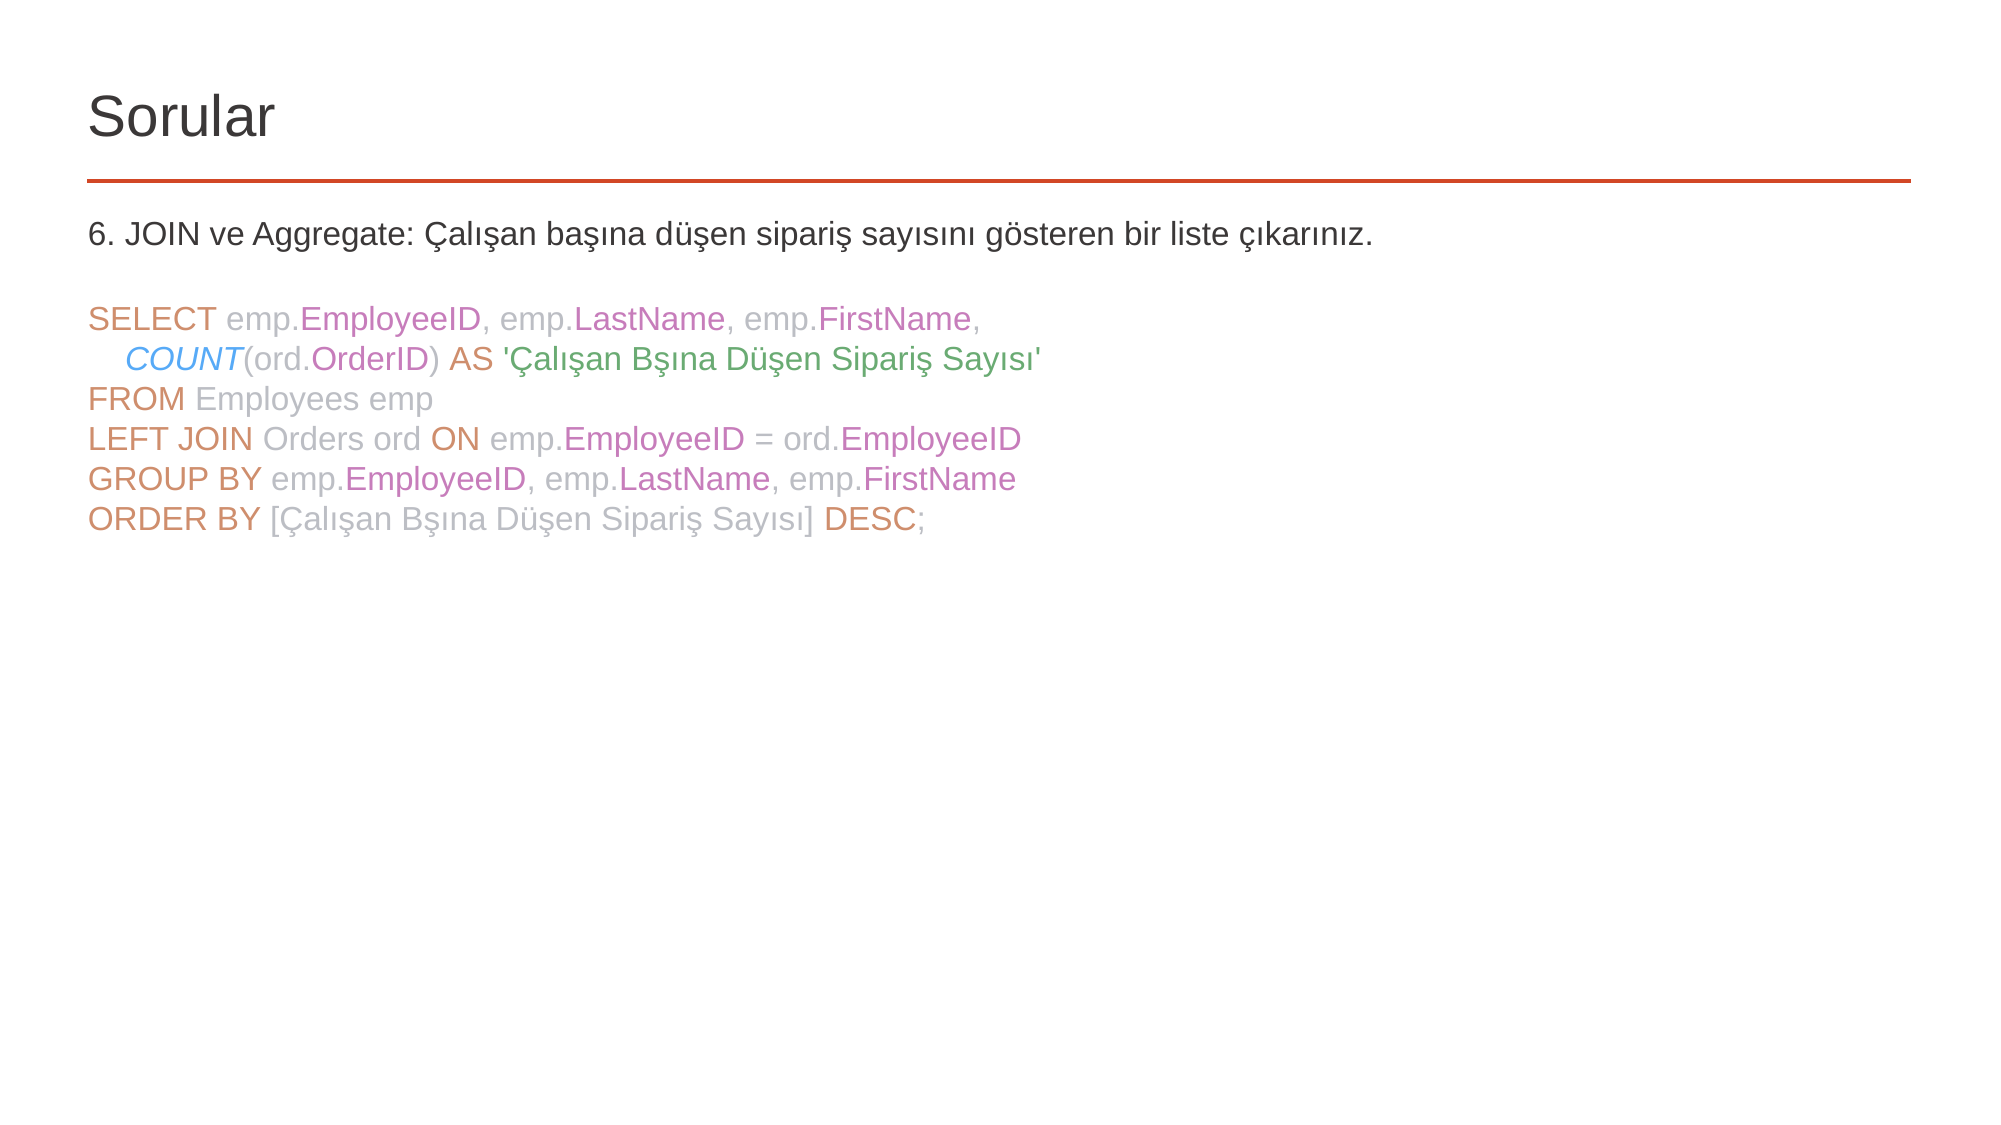

# Sorular
6. JOIN ve Aggregate: Çalışan başına düşen sipariş sayısını gösteren bir liste çıkarınız.
SELECT emp.EmployeeID, emp.LastName, emp.FirstName,
    COUNT(ord.OrderID) AS 'Çalışan Bşına Düşen Sipariş Sayısı'
FROM Employees emp
LEFT JOIN Orders ord ON emp.EmployeeID = ord.EmployeeID
GROUP BY emp.EmployeeID, emp.LastName, emp.FirstName
ORDER BY [Çalışan Bşına Düşen Sipariş Sayısı] DESC;